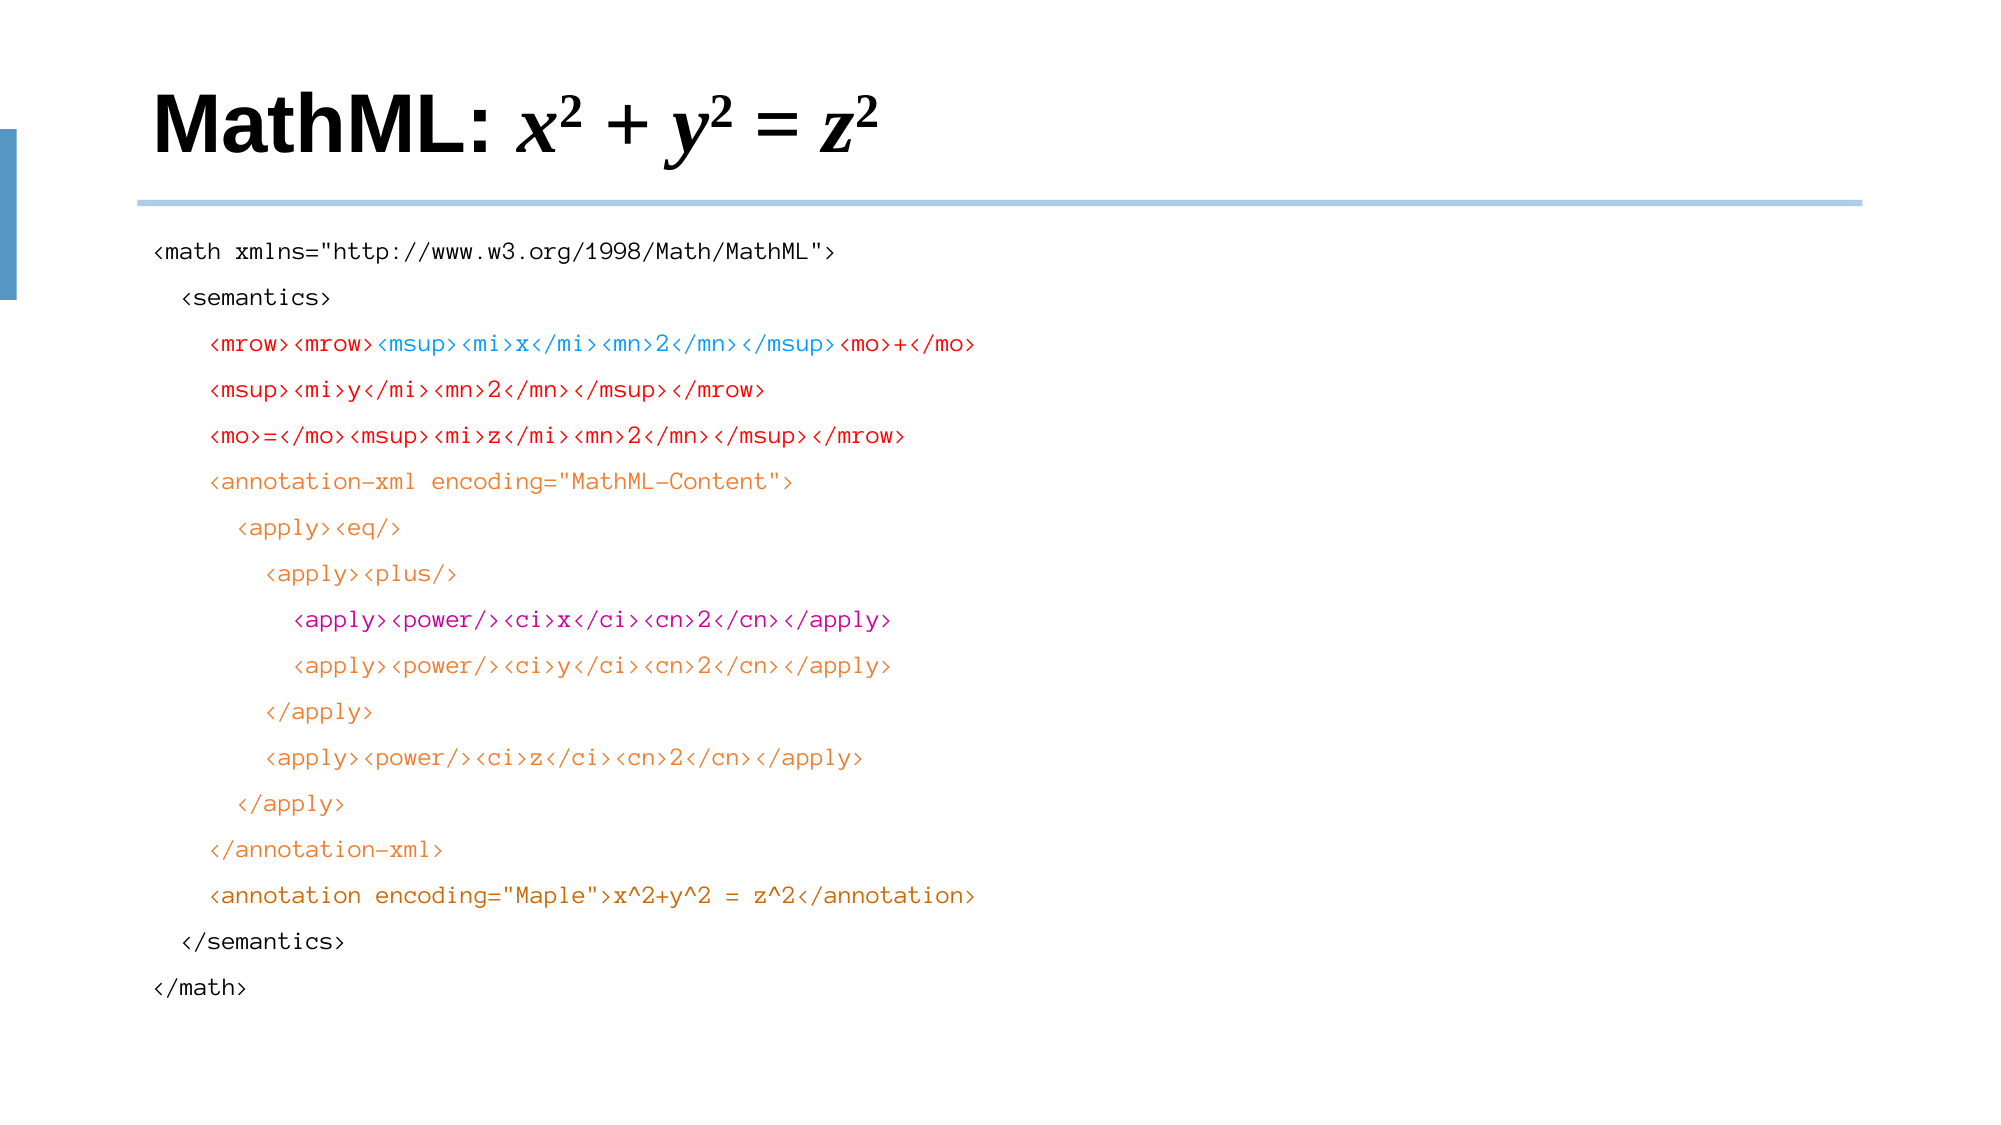

# MathML: x2 + y2 = z2
<math xmlns="http://www.w3.org/1998/Math/MathML">
  <semantics>
    <mrow><mrow><msup><mi>x</mi><mn>2</mn></msup><mo>+</mo>
    <msup><mi>y</mi><mn>2</mn></msup></mrow>
    <mo>=</mo><msup><mi>z</mi><mn>2</mn></msup></mrow>
    <annotation-xml encoding="MathML-Content">
      <apply><eq/>
        <apply><plus/>
          <apply><power/><ci>x</ci><cn>2</cn></apply>
          <apply><power/><ci>y</ci><cn>2</cn></apply>
        </apply>
        <apply><power/><ci>z</ci><cn>2</cn></apply>
      </apply>
    </annotation-xml>
    <annotation encoding="Maple">x^2+y^2 = z^2</annotation>
  </semantics>
</math>